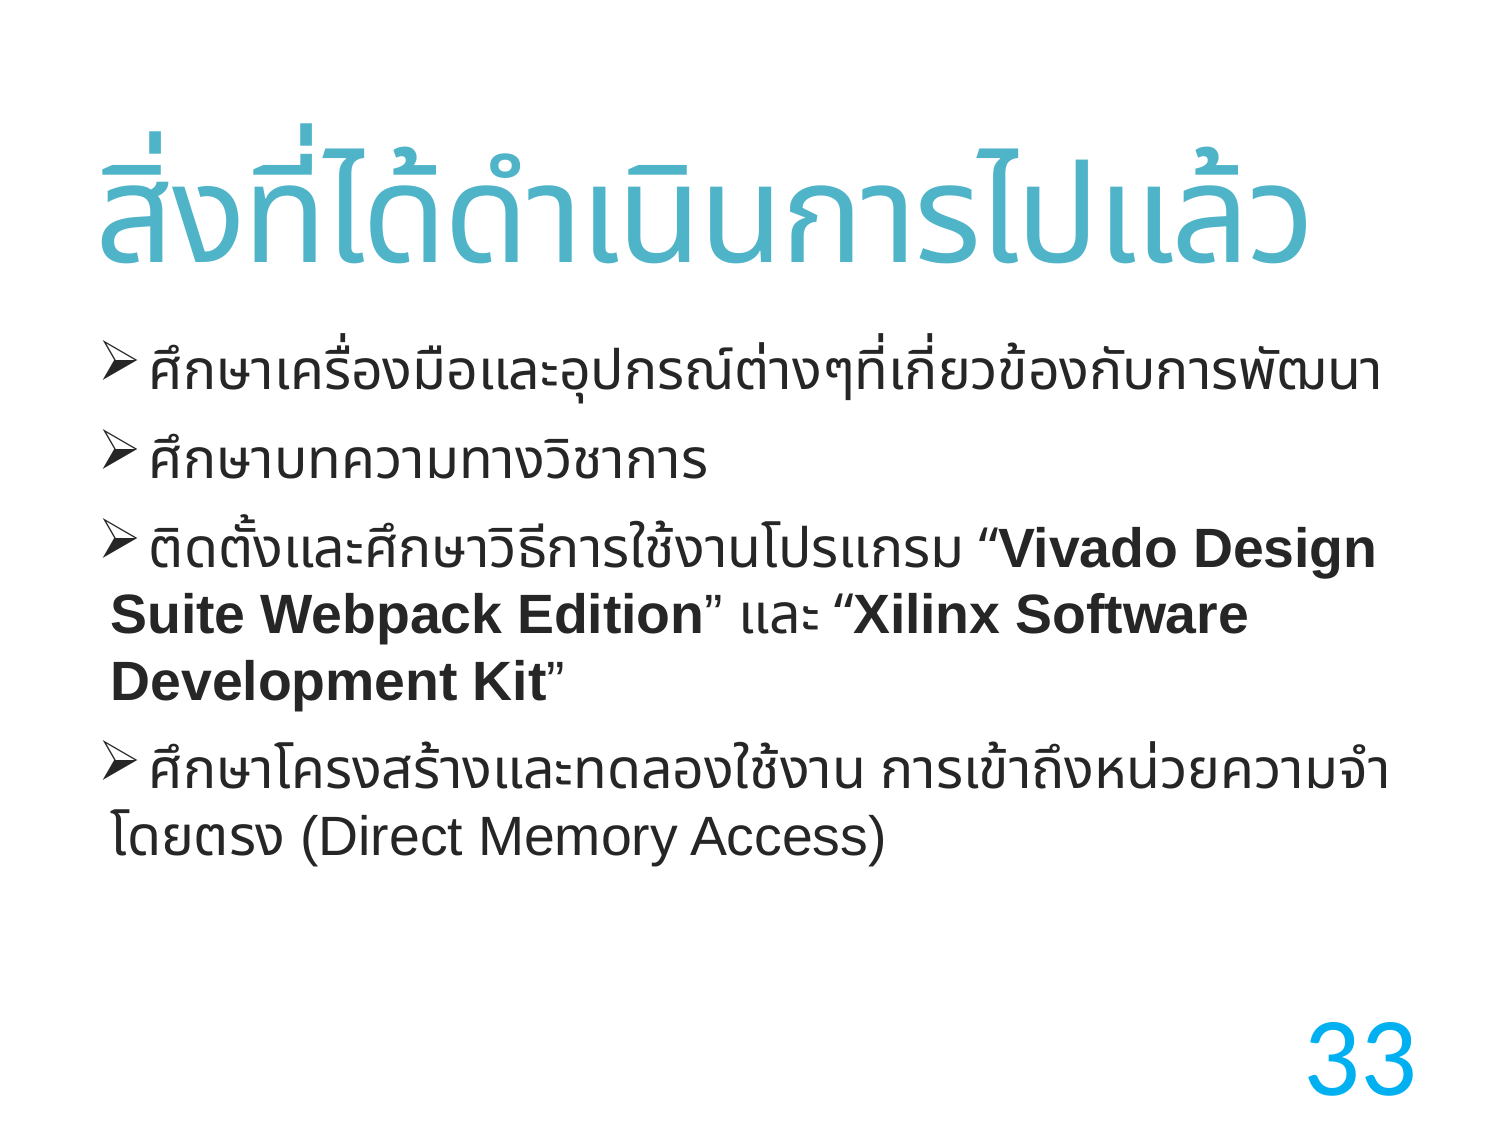

# สิ่งที่ได้ดำเนินการไปแล้ว
 ศึกษาเครื่องมือและอุปกรณ์ต่างๆที่เกี่ยวข้องกับการพัฒนา
 ศึกษาบทความทางวิชาการ
 ติดตั้งและศึกษาวิธีการใช้งานโปรแกรม “Vivado Design Suite Webpack Edition” และ “Xilinx Software Development Kit”
 ศึกษาโครงสร้างและทดลองใช้งาน การเข้าถึงหน่วยความจำโดยตรง (Direct Memory Access)

33